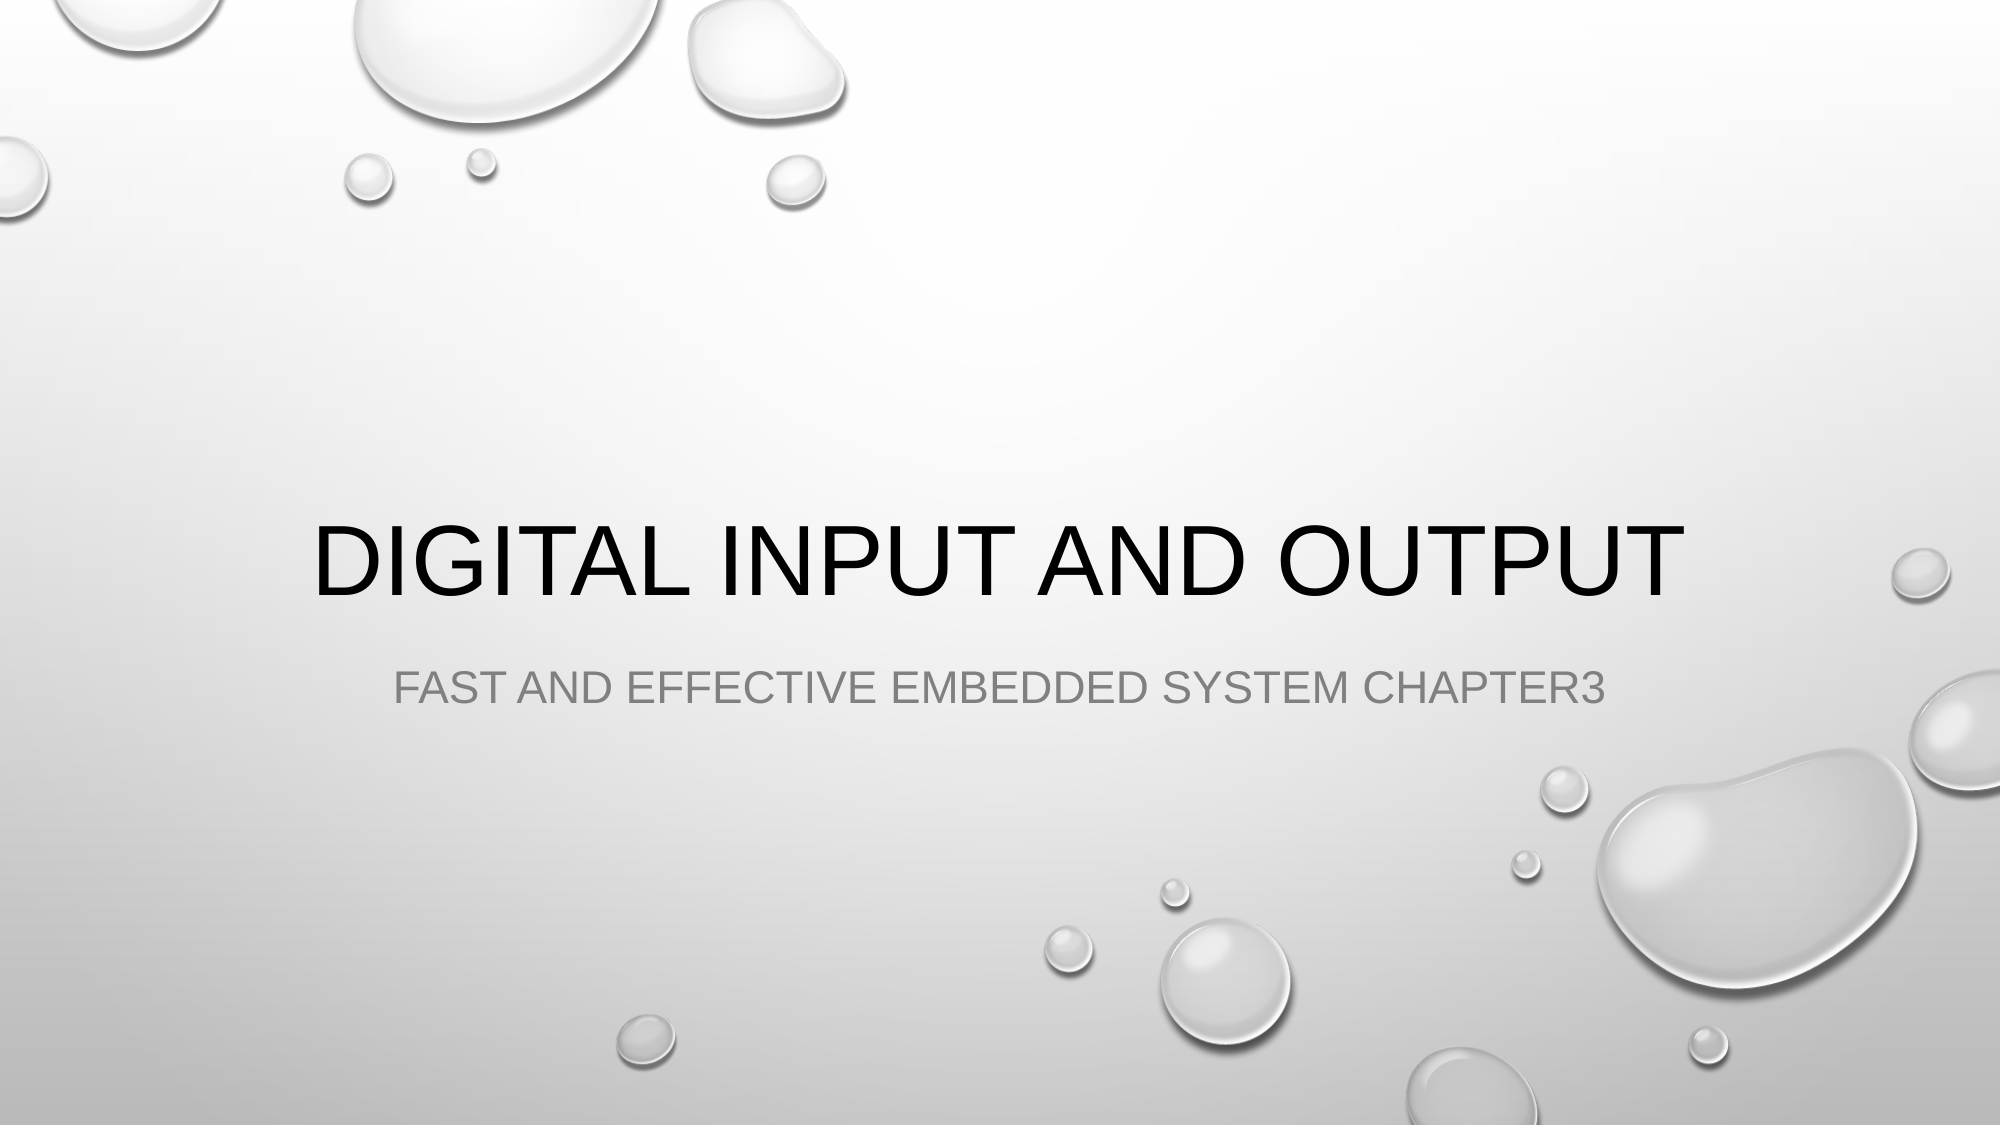

# Digital Input and output
Fast and effective embedded system chapter3